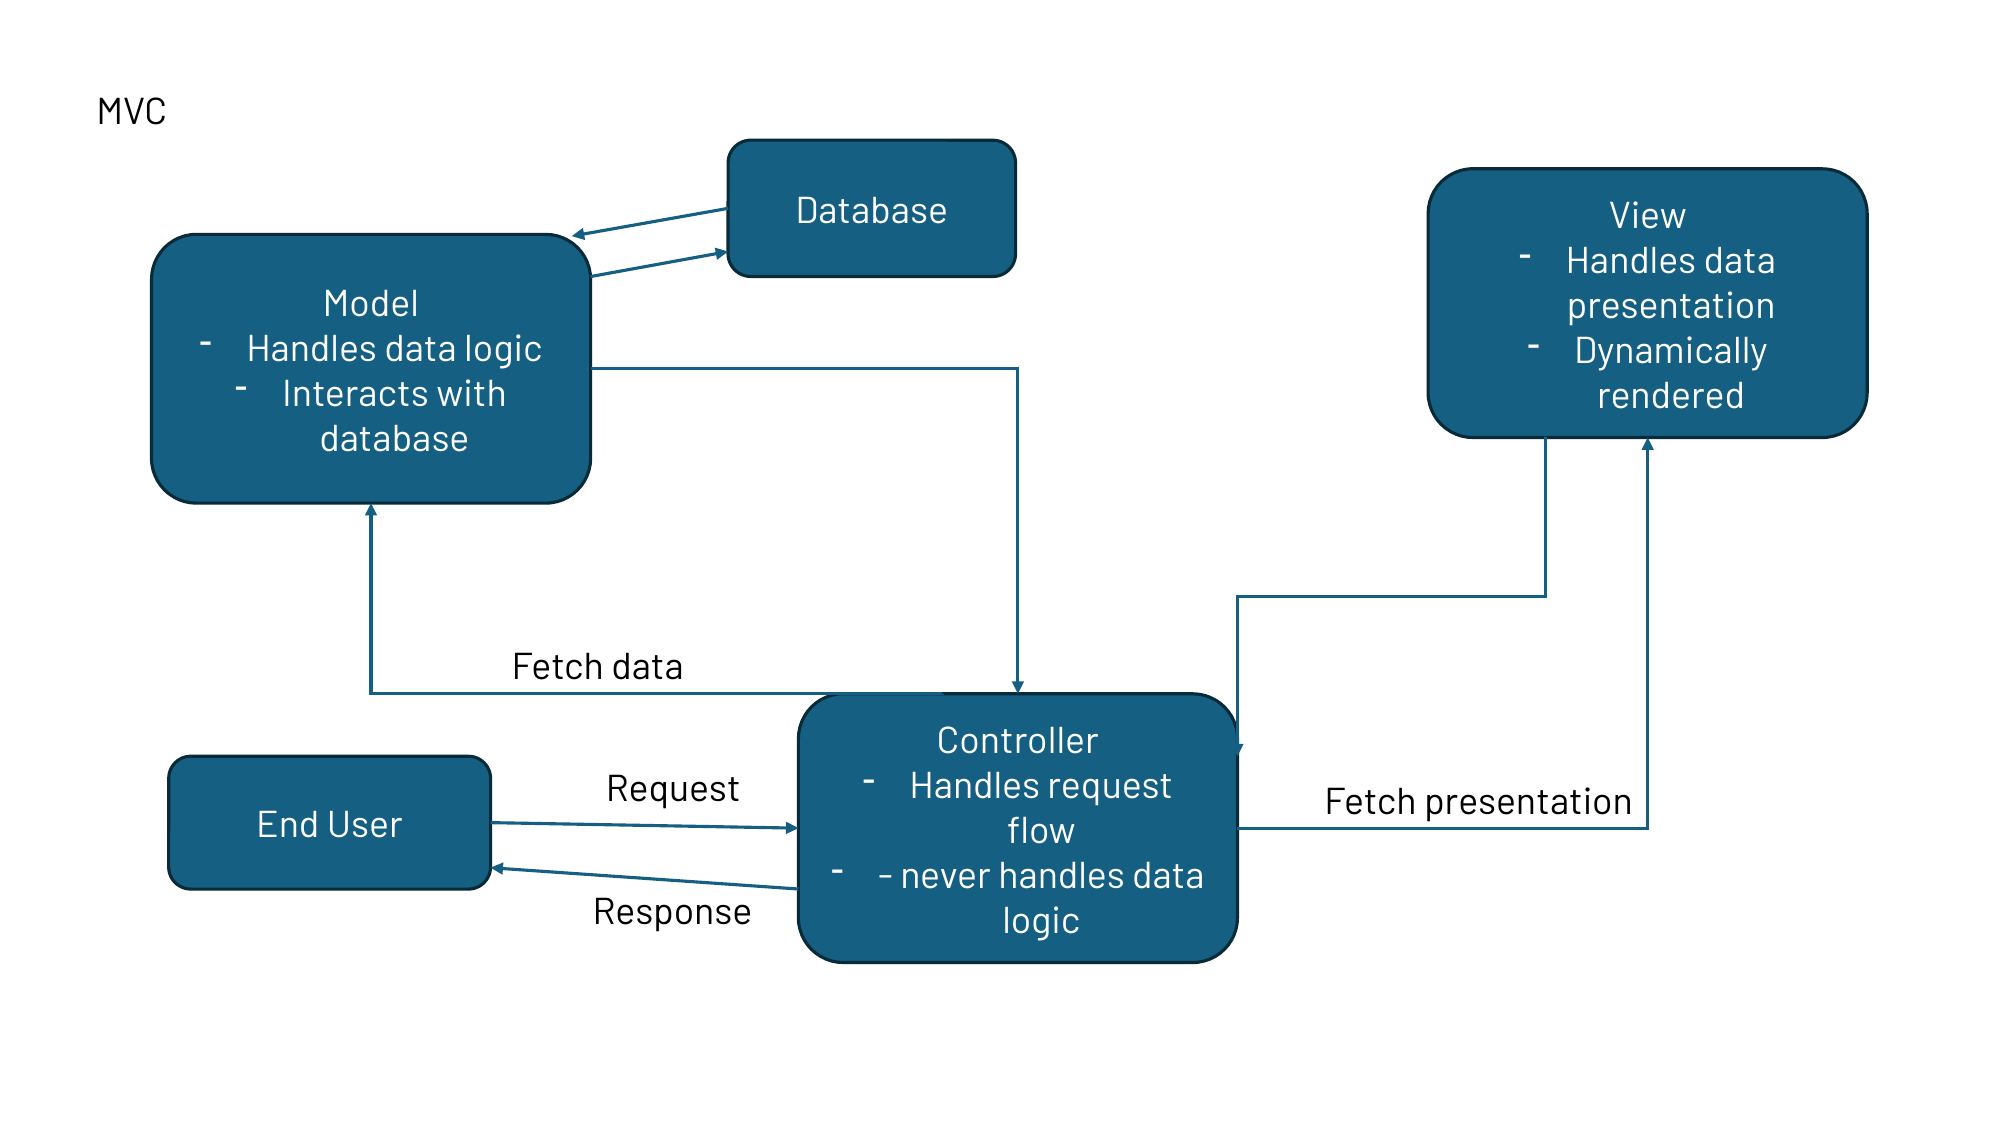

MVC
Database
View
Handles data presentation
Dynamically rendered
Model
Handles data logic
Interacts with database
Fetch data
Controller
Handles request flow
- never handles data logic
End User
Request
Fetch presentation
Response